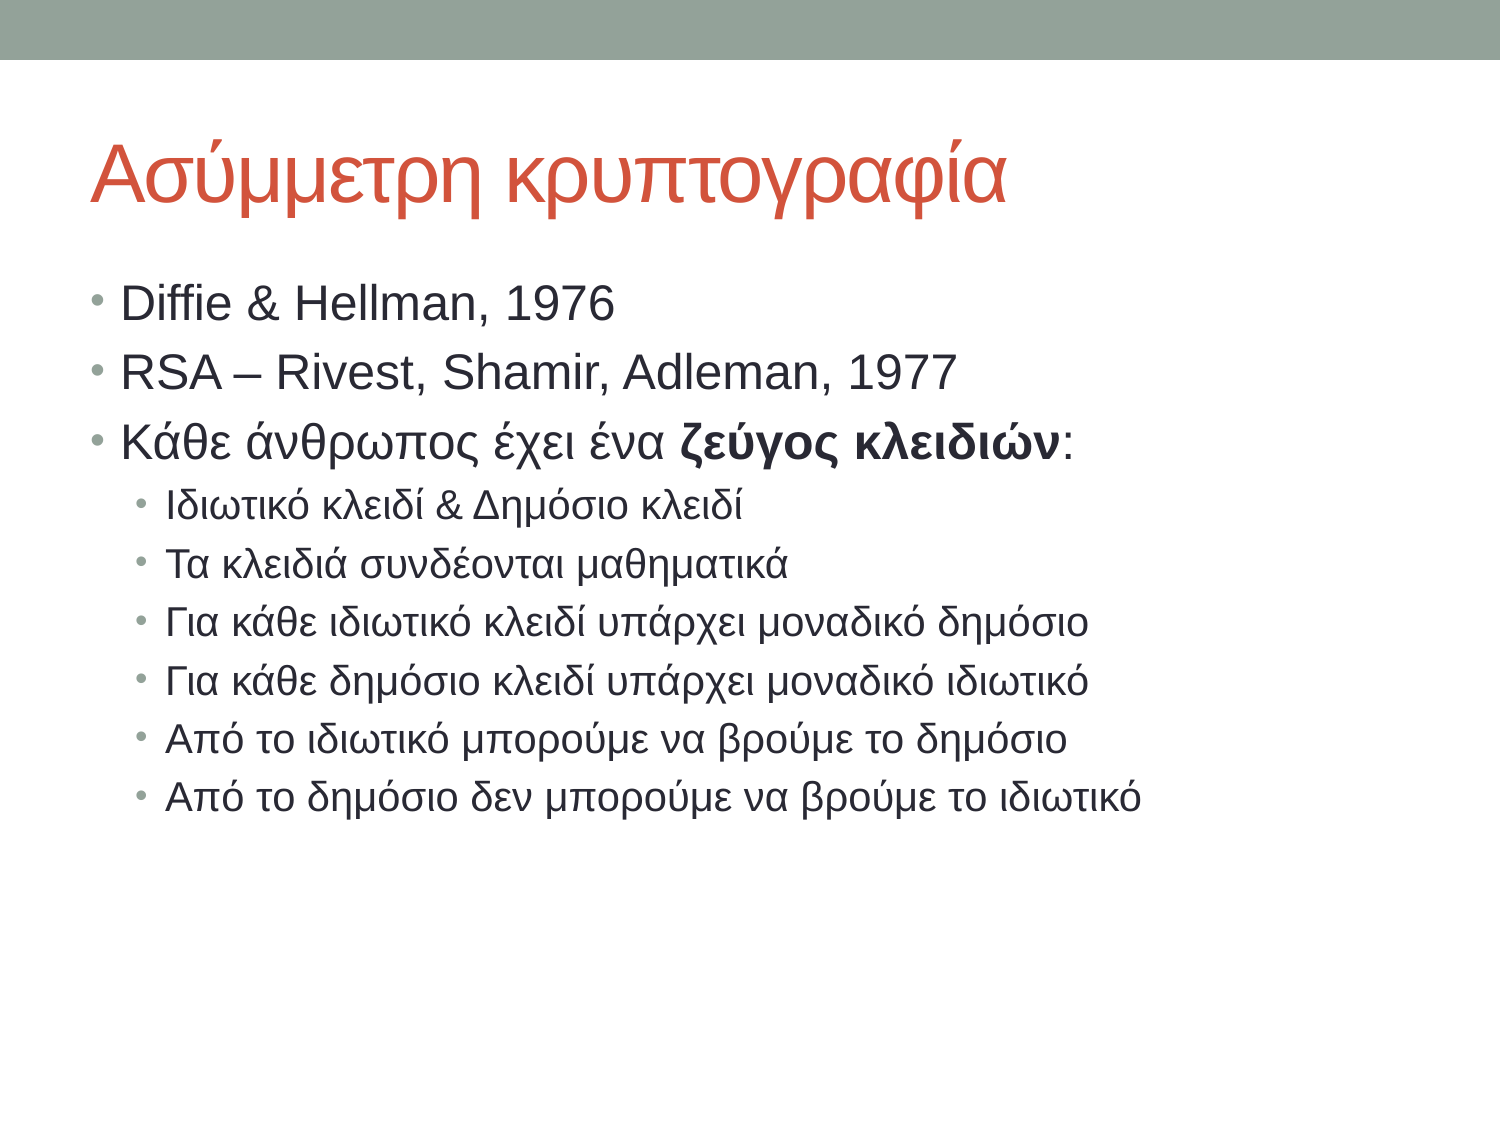

# Ασύμμετρη κρυπτογραφία
Diffie & Hellman, 1976
RSA – Rivest, Shamir, Adleman, 1977
Κάθε άνθρωπος έχει ένα ζεύγος κλειδιών:
Ιδιωτικό κλειδί & Δημόσιο κλειδί
Τα κλειδιά συνδέονται μαθηματικά
Για κάθε ιδιωτικό κλειδί υπάρχει μοναδικό δημόσιο
Για κάθε δημόσιο κλειδί υπάρχει μοναδικό ιδιωτικό
Από το ιδιωτικό μπορούμε να βρούμε το δημόσιο
Από το δημόσιο δεν μπορούμε να βρούμε το ιδιωτικό